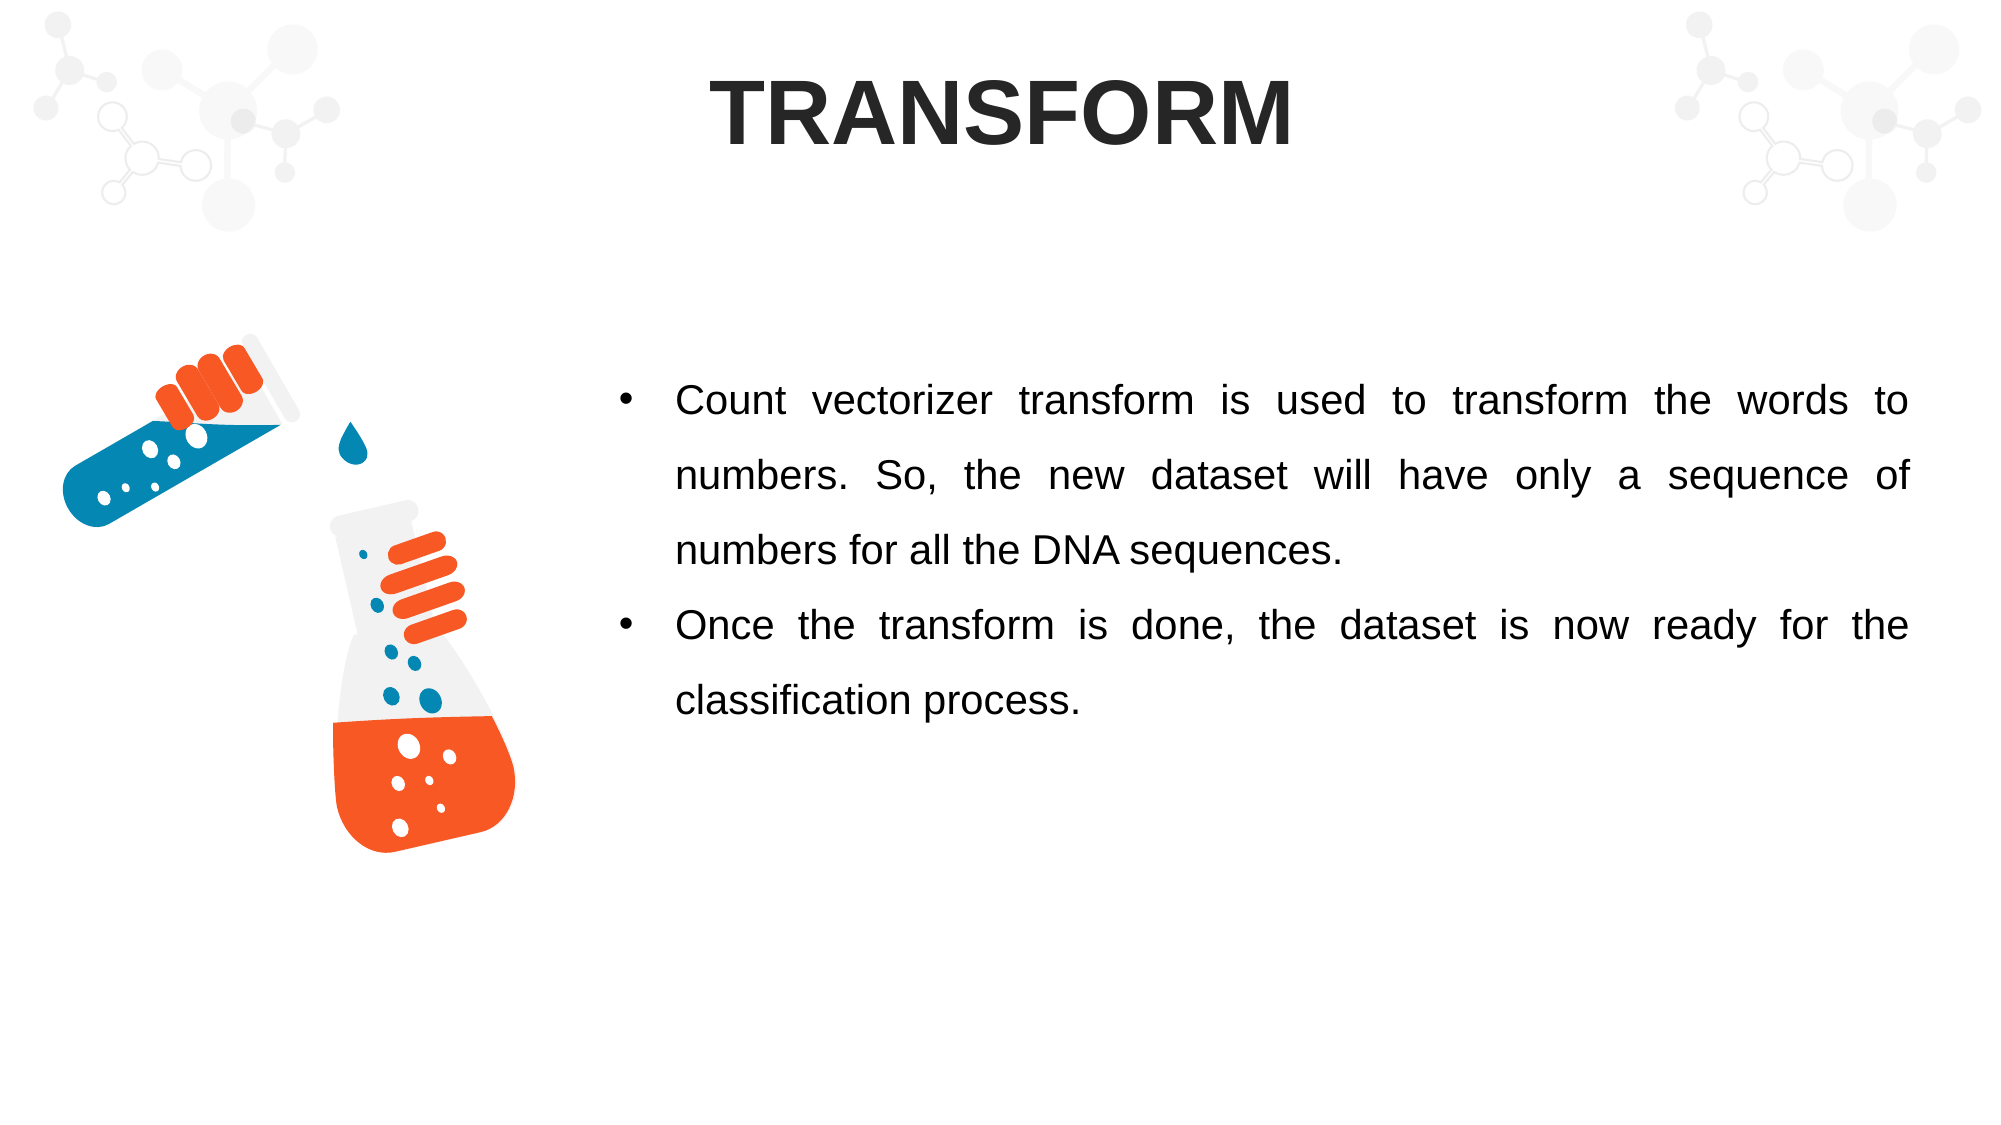

TRANSFORM

Count vectorizer transform is used to transform the words to numbers. So, the new dataset will have only a sequence of numbers for all the DNA sequences.
Once the transform is done, the dataset is now ready for the classification process.